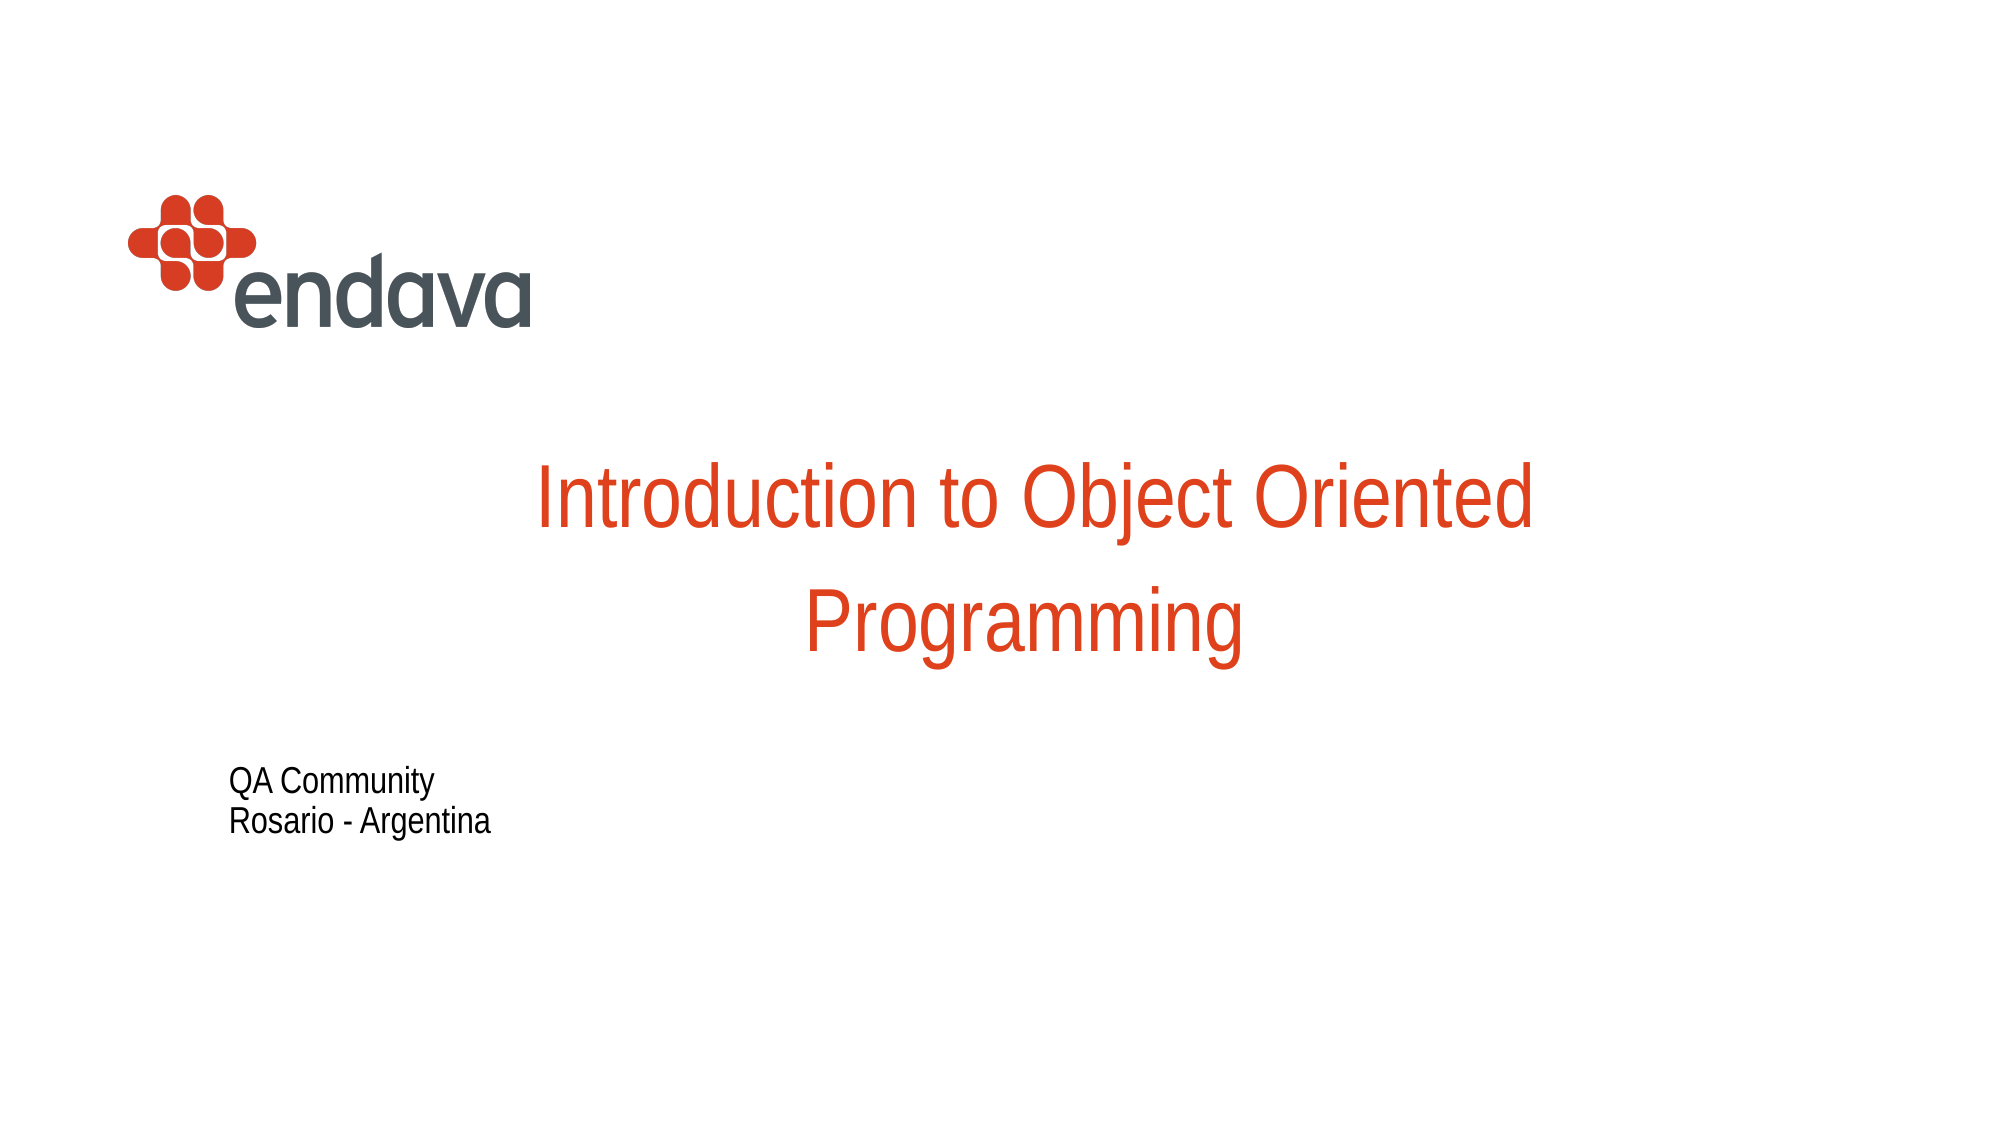

# Introduction to Object Oriented Programming
QA Community
Rosario - Argentina